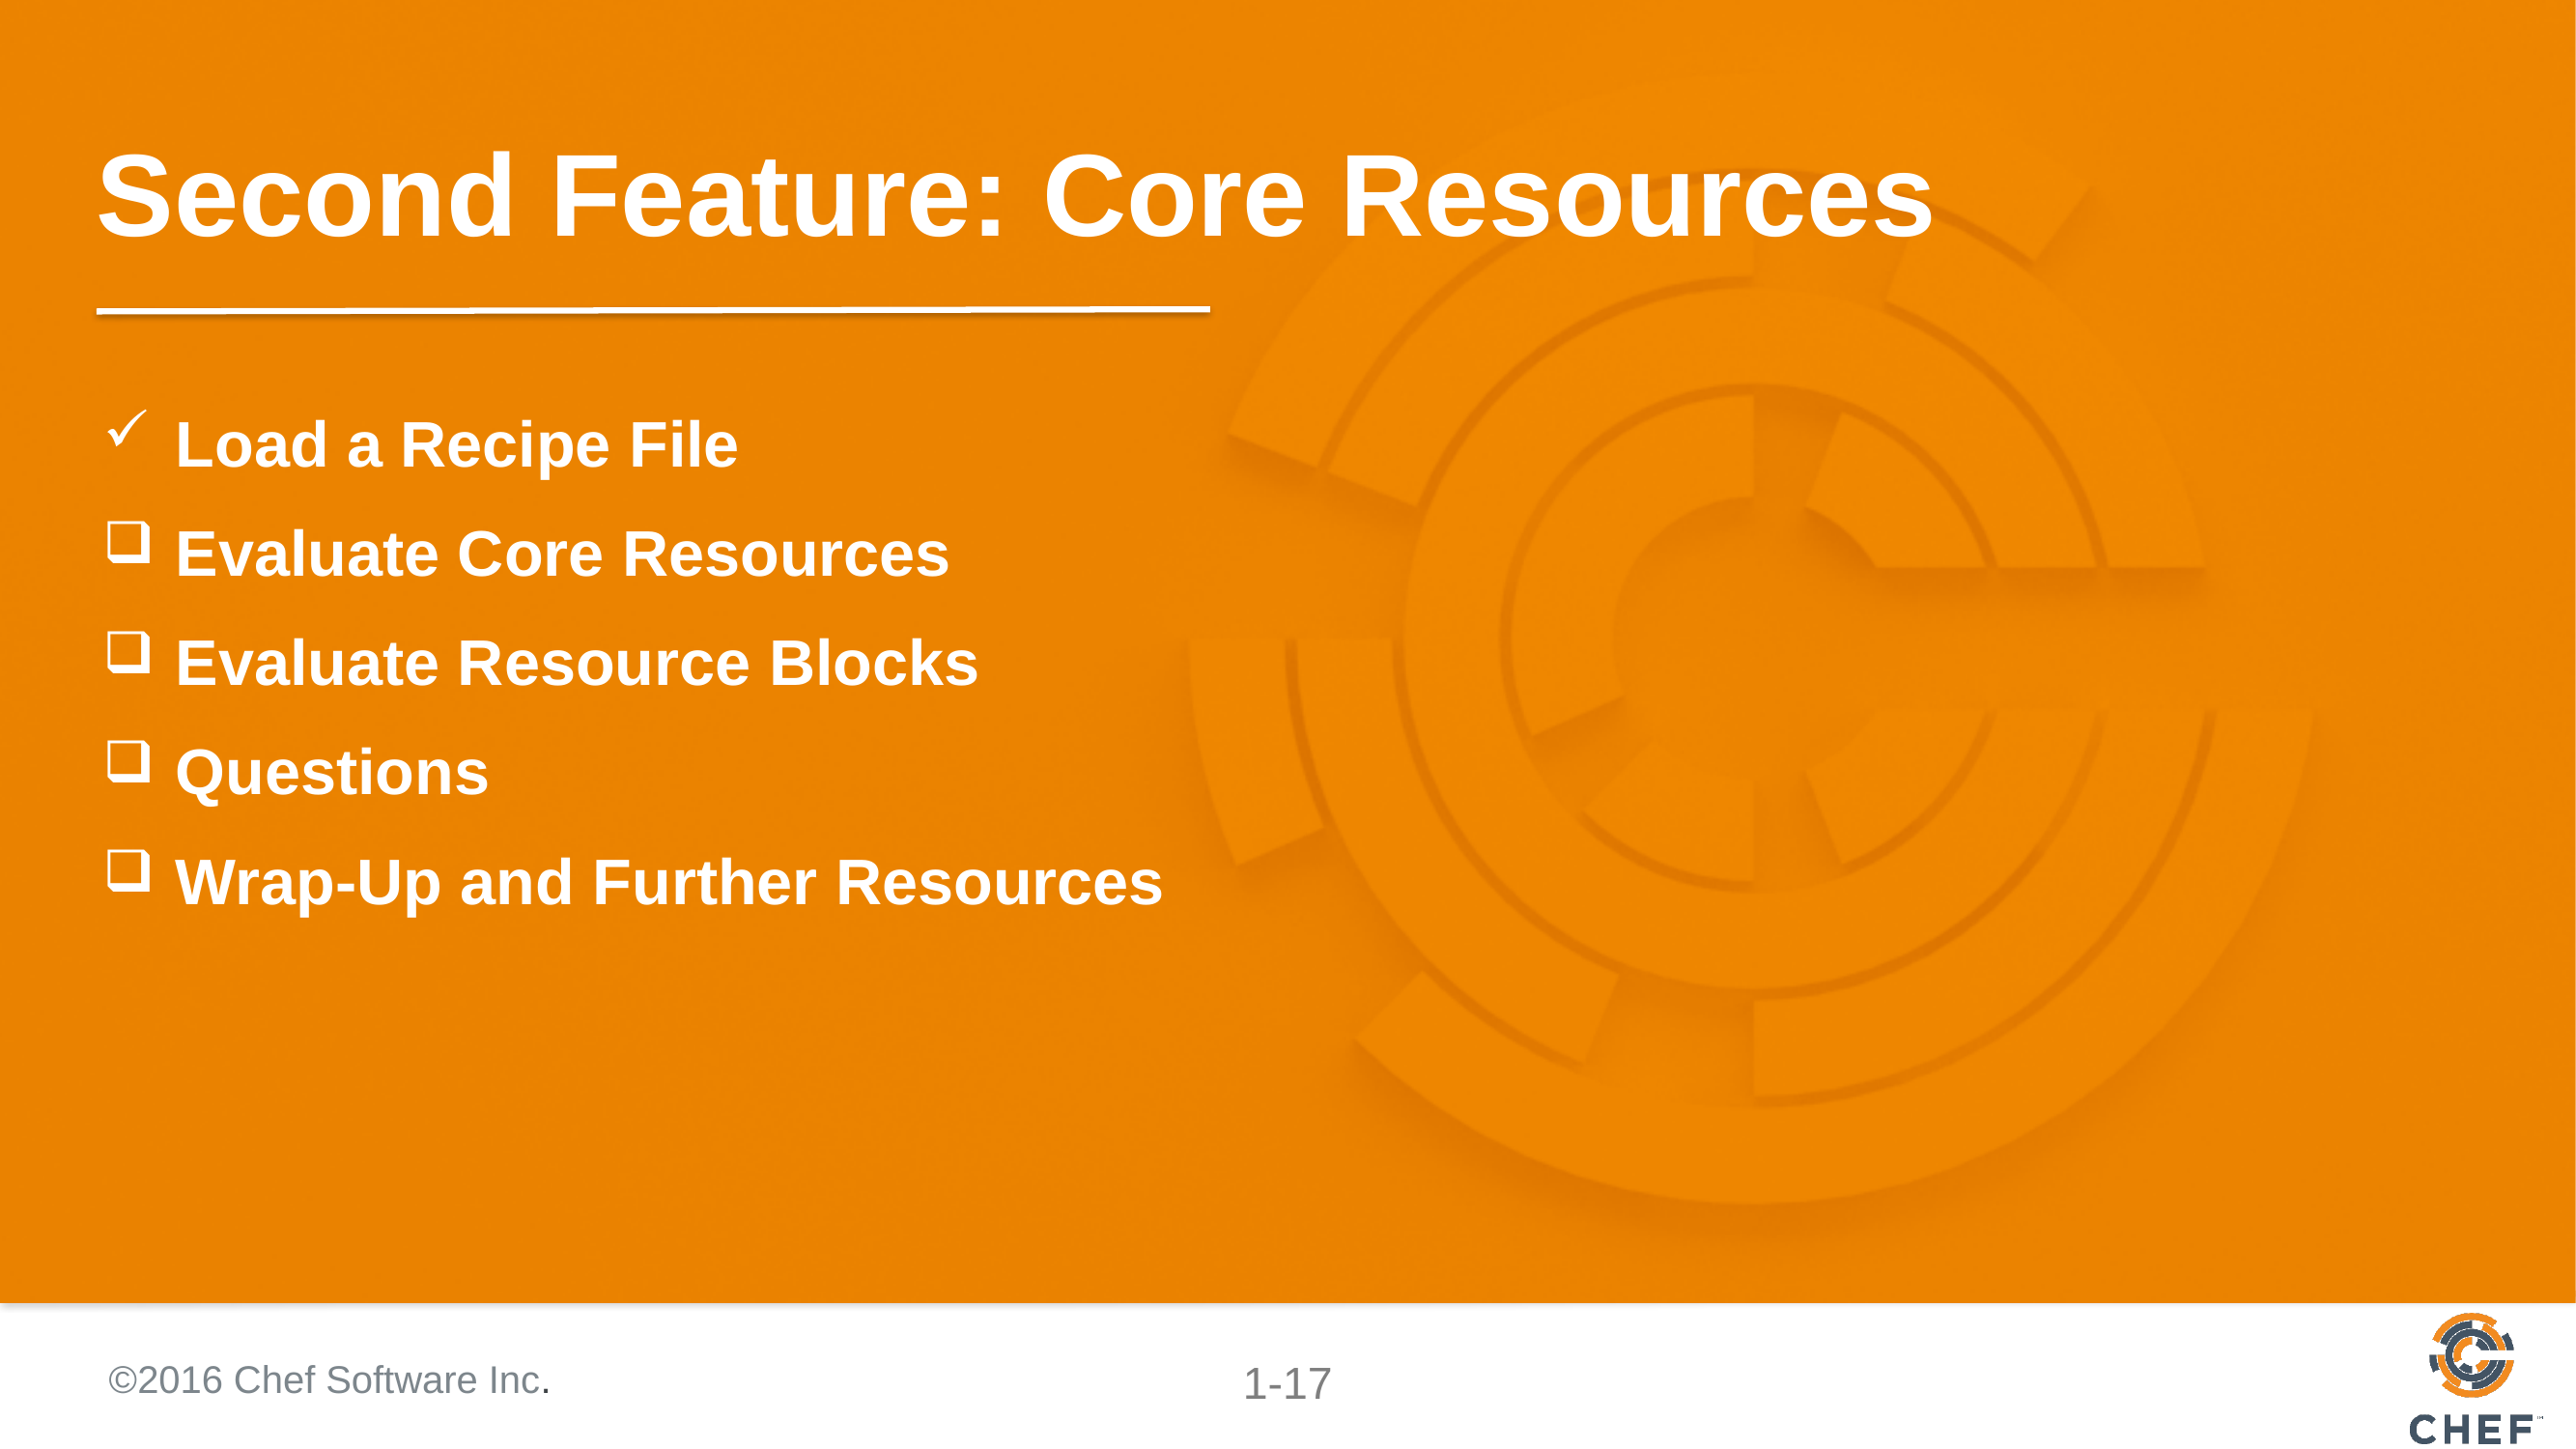

# Second Feature: Core Resources
Load a Recipe File
Evaluate Core Resources
Evaluate Resource Blocks
Questions
Wrap-Up and Further Resources